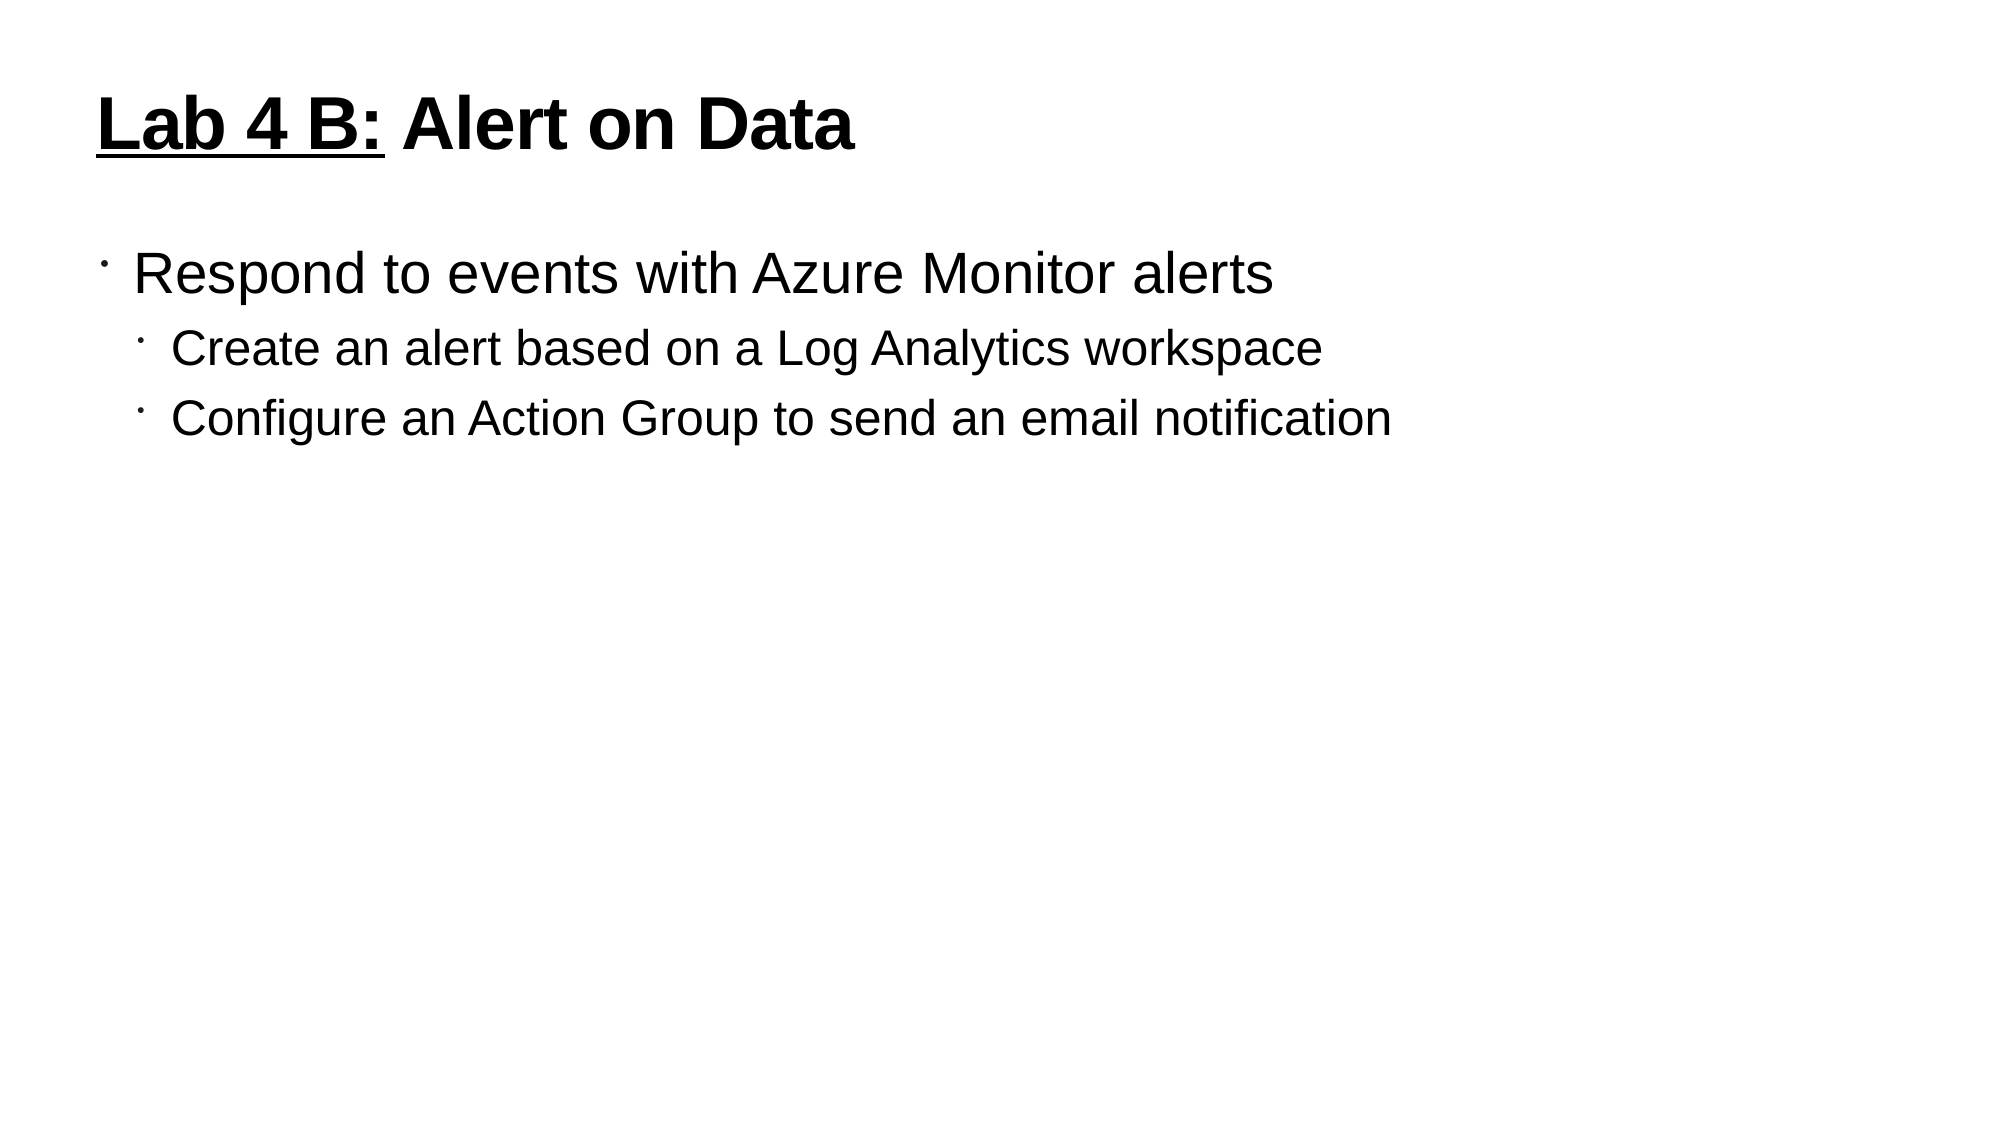

# Lab 4 B: Alert on Data
Respond to events with Azure Monitor alerts
Create an alert based on a Log Analytics workspace
Configure an Action Group to send an email notification